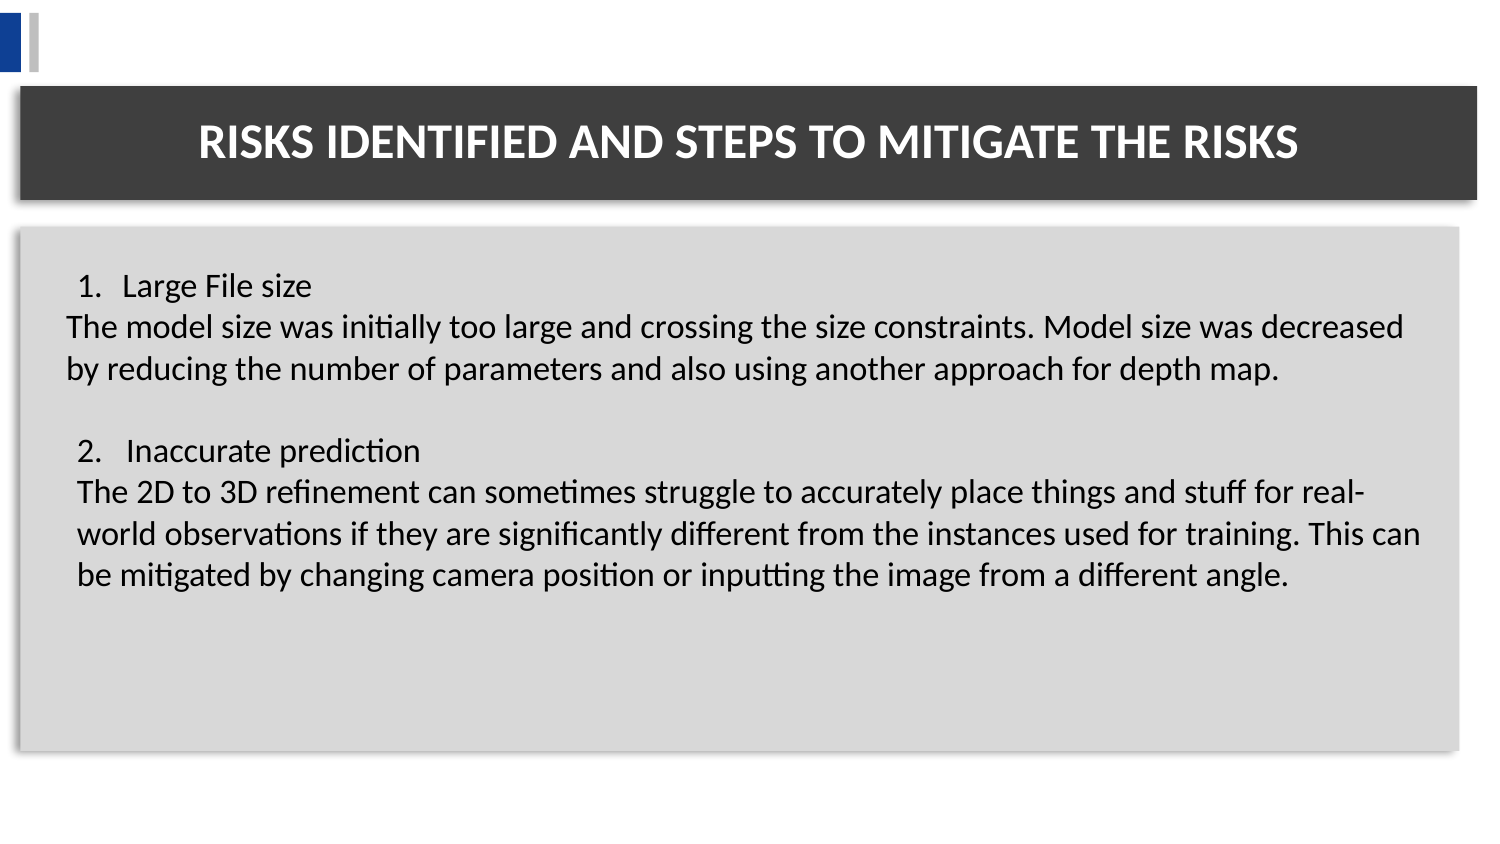

RISKS IDENTIFIED AND STEPS TO MITIGATE THE RISKS

Large File size
The model size was initially too large and crossing the size constraints. Model size was decreased by reducing the number of parameters and also using another approach for depth map.

2.   Inaccurate prediction
The 2D to 3D refinement can sometimes struggle to accurately place things and stuff for real-world observations if they are significantly different from the instances used for training. This can be mitigated by changing camera position or inputting the image from a different angle.